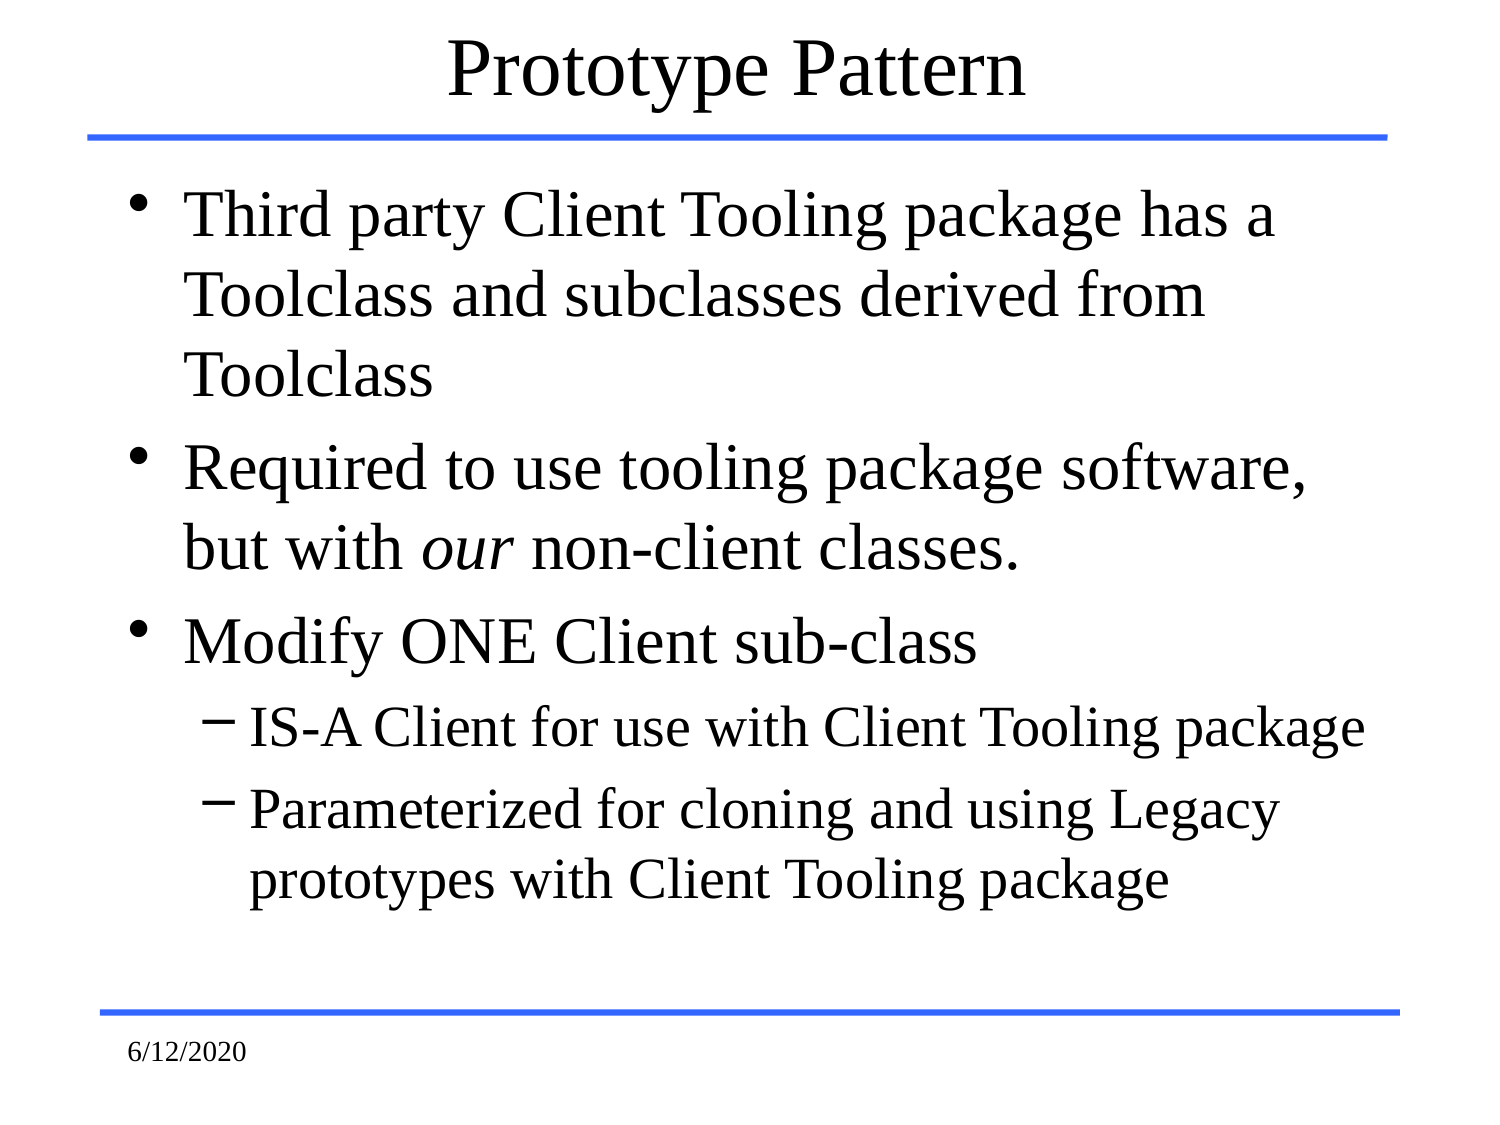

Prototype Pattern
Third party Client Tooling package has a Toolclass and subclasses derived from Toolclass
Required to use tooling package software, but with our non-client classes.
Modify ONE Client sub-class
IS-A Client for use with Client Tooling package
Parameterized for cloning and using Legacy prototypes with Client Tooling package

6/12/2020